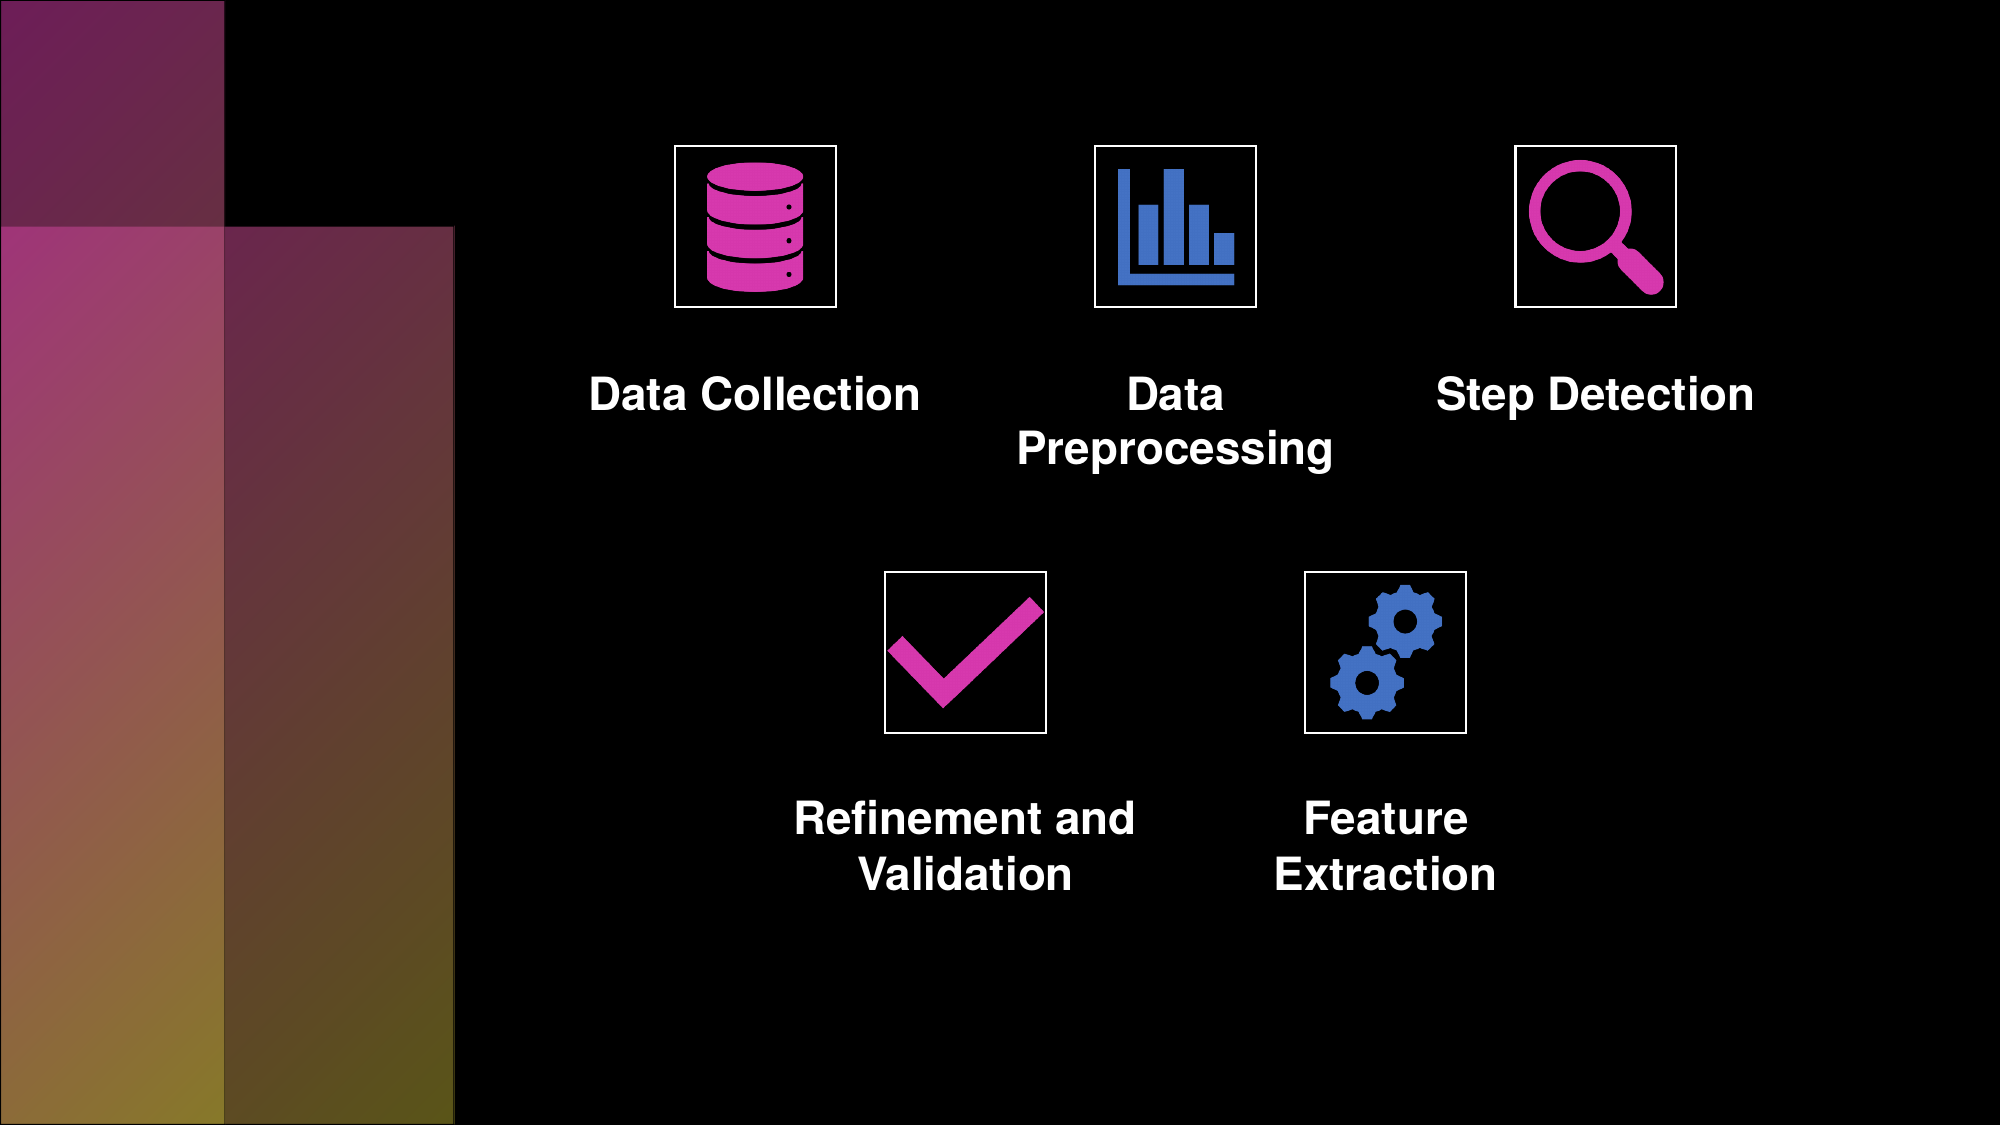

Data Collection
Data Preprocessing
Step Detection
Refinement and Validation
Feature Extraction